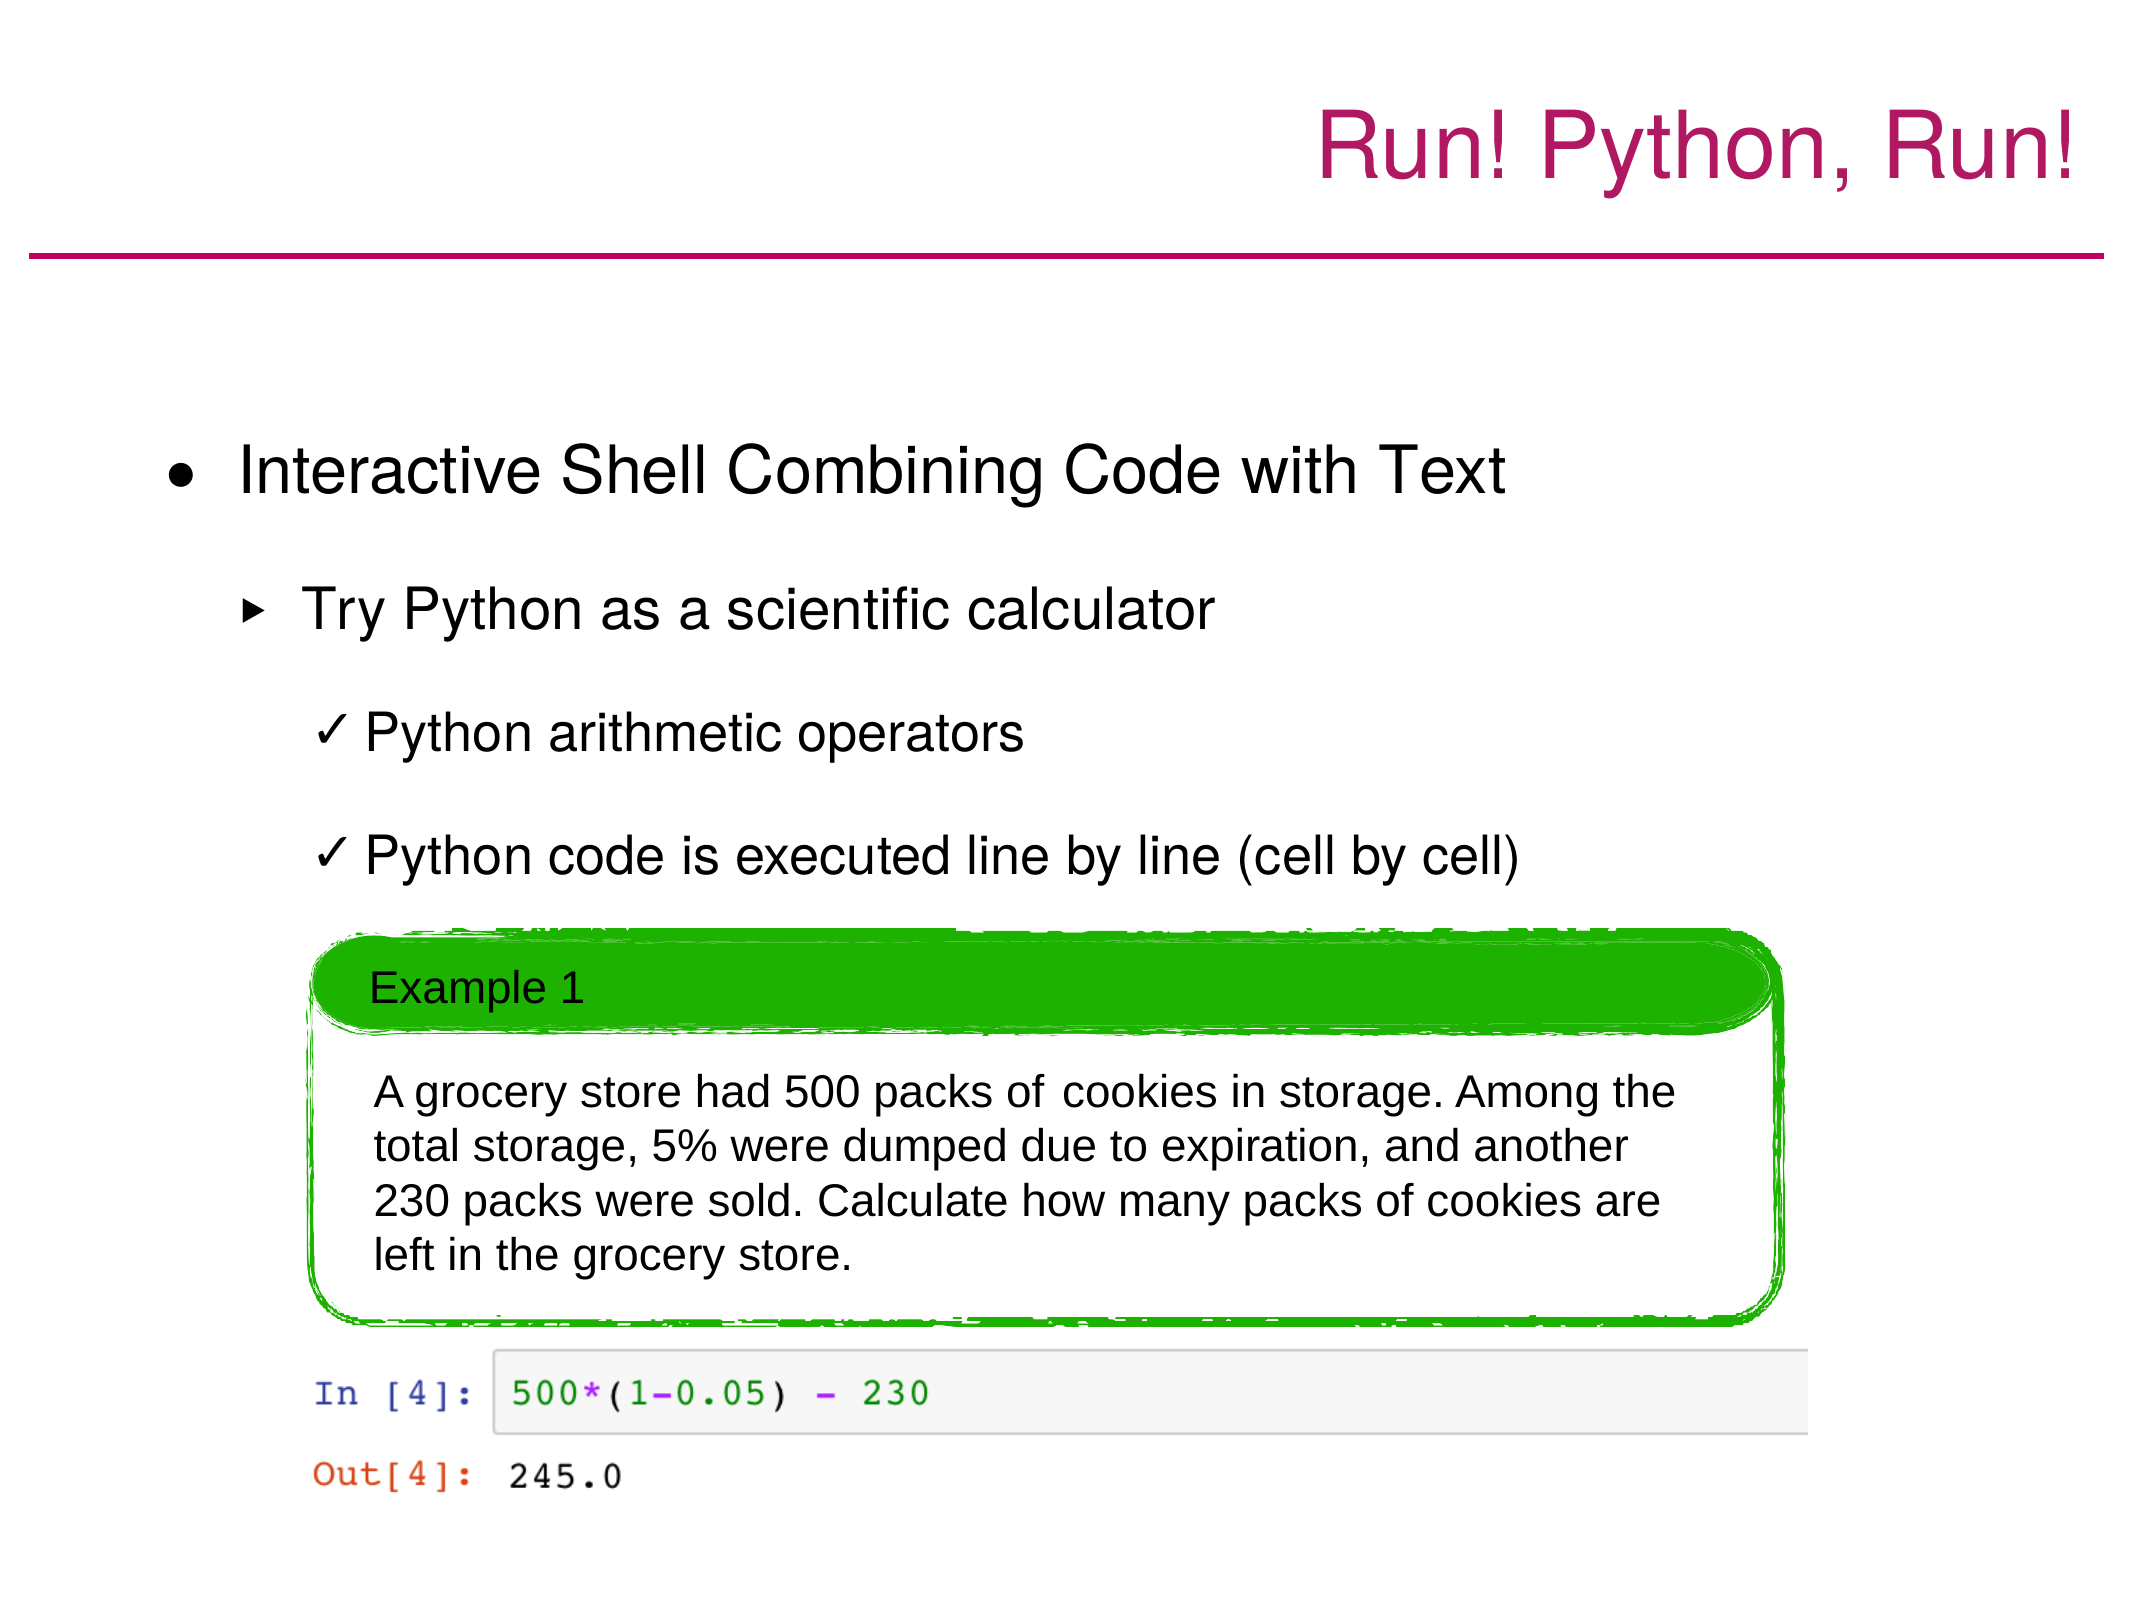

# Run! Python, Run!

Interactive Shell Combining Code with Text
Try Python as a scientific calculator
Python arithmetic operators

Python code is executed line by line (cell by cell)

Example 1

A grocery store had 500 packs of cookies in storage. Among the total storage, 5% were dumped due to expiration, and another 230 packs were sold. Calculate how many packs of cookies are left in the grocery store.